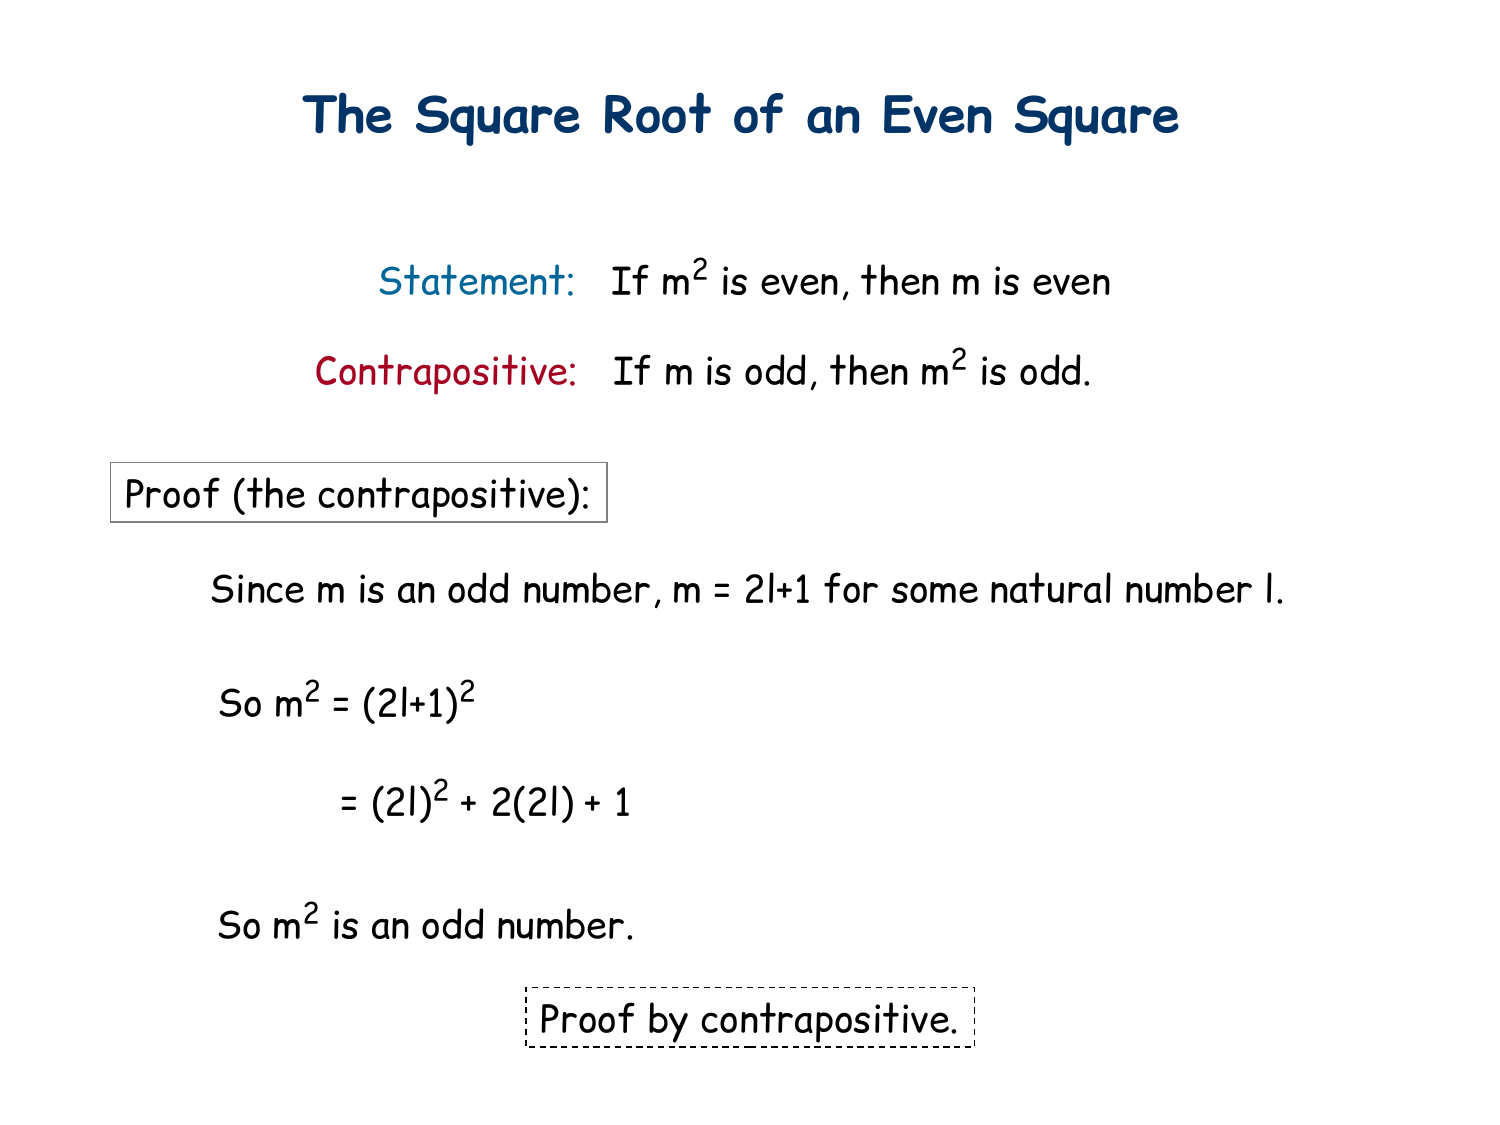

The Square Root of an Even Square
Statement:   If m2 is even, then m is even
Contrapositive:   If m is odd, then m2 is odd.
Proof (the contrapositive):
Since m is an odd number, m = 2l+1 for some natural number l.
So m2 = (2l+1)2
= (2l)2 + 2(2l) + 1
So m2 is an odd number.
Proof by contrapositive.